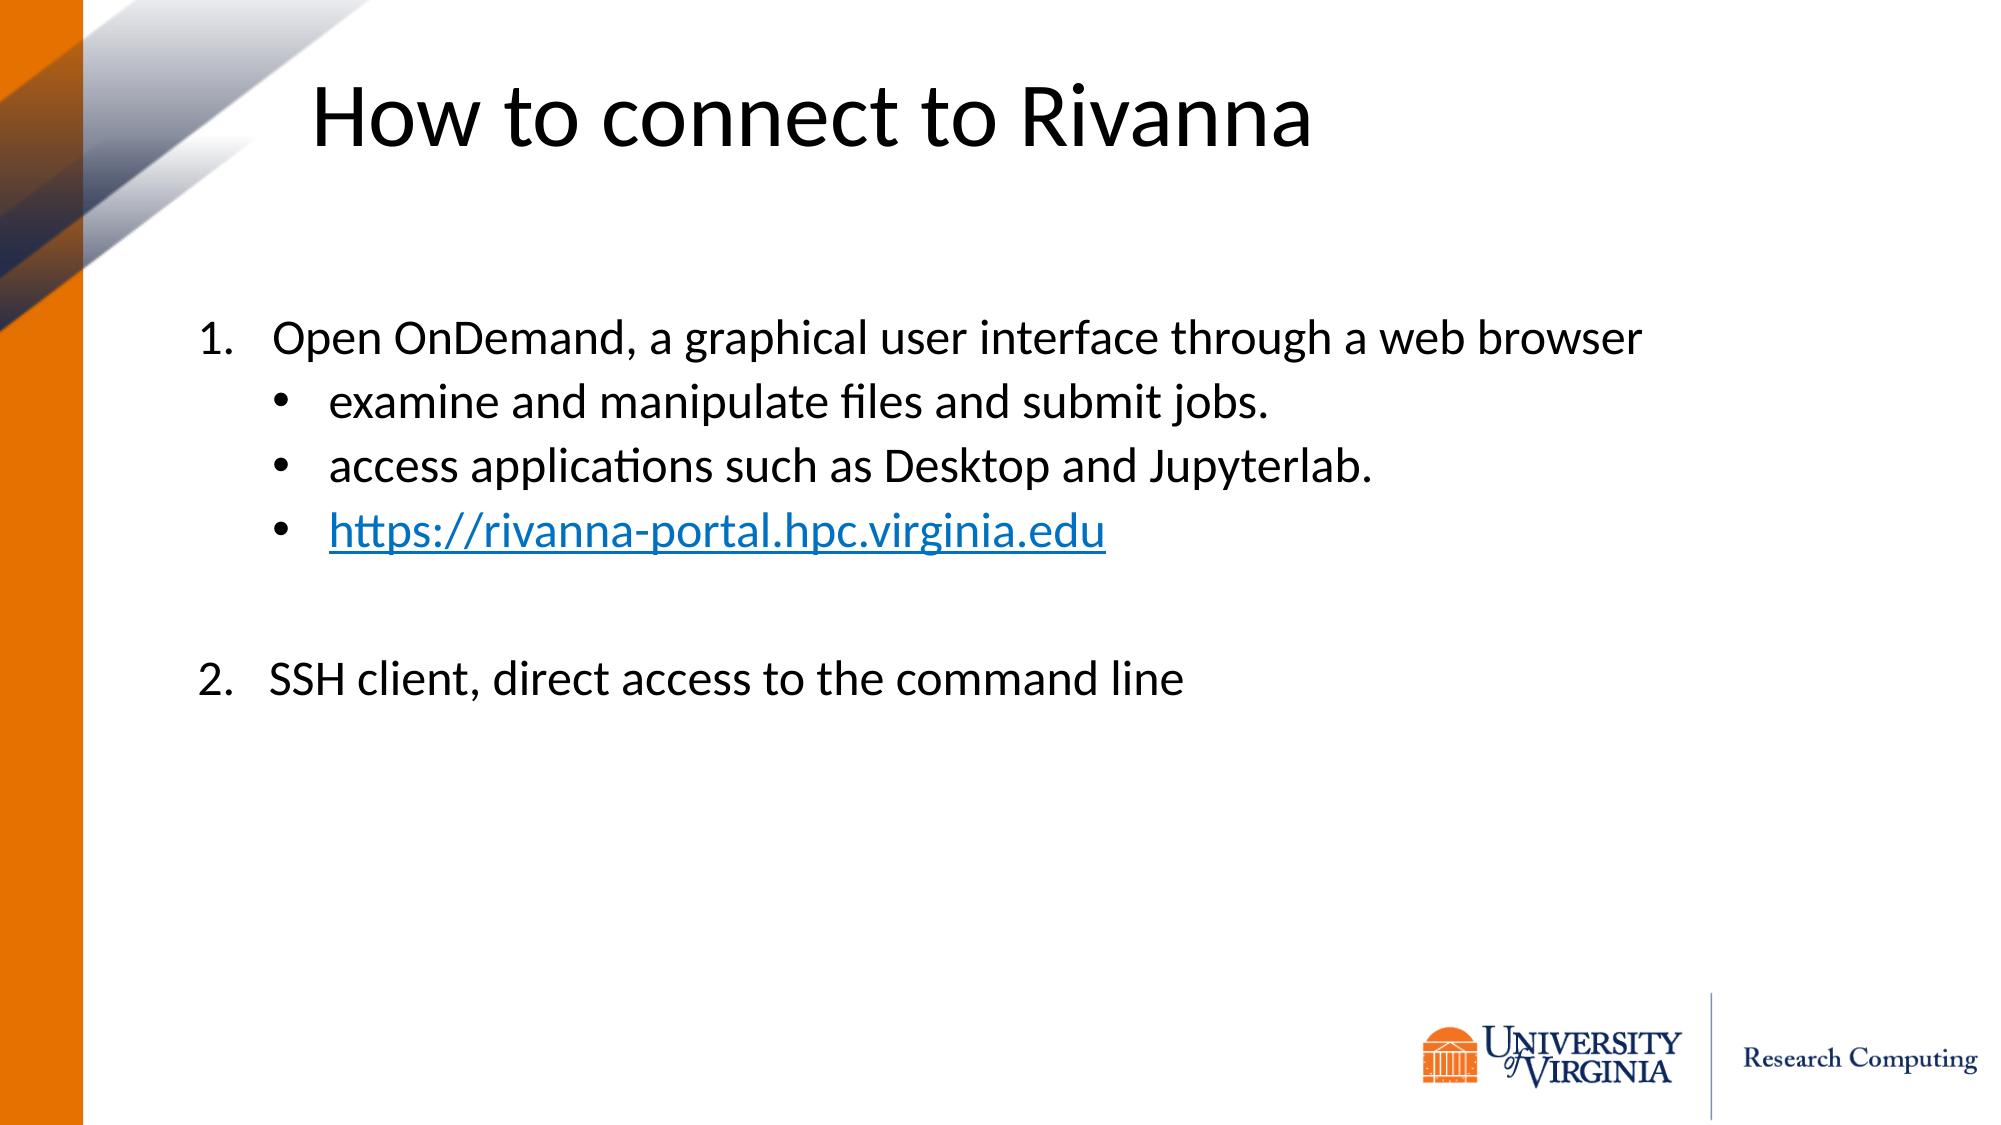

# How to connect to Rivanna
Open OnDemand, a graphical user interface through a web browser
examine and manipulate files and submit jobs.
access applications such as Desktop and Jupyterlab.
https://rivanna-portal.hpc.virginia.edu

2.   SSH client, direct access to the command line